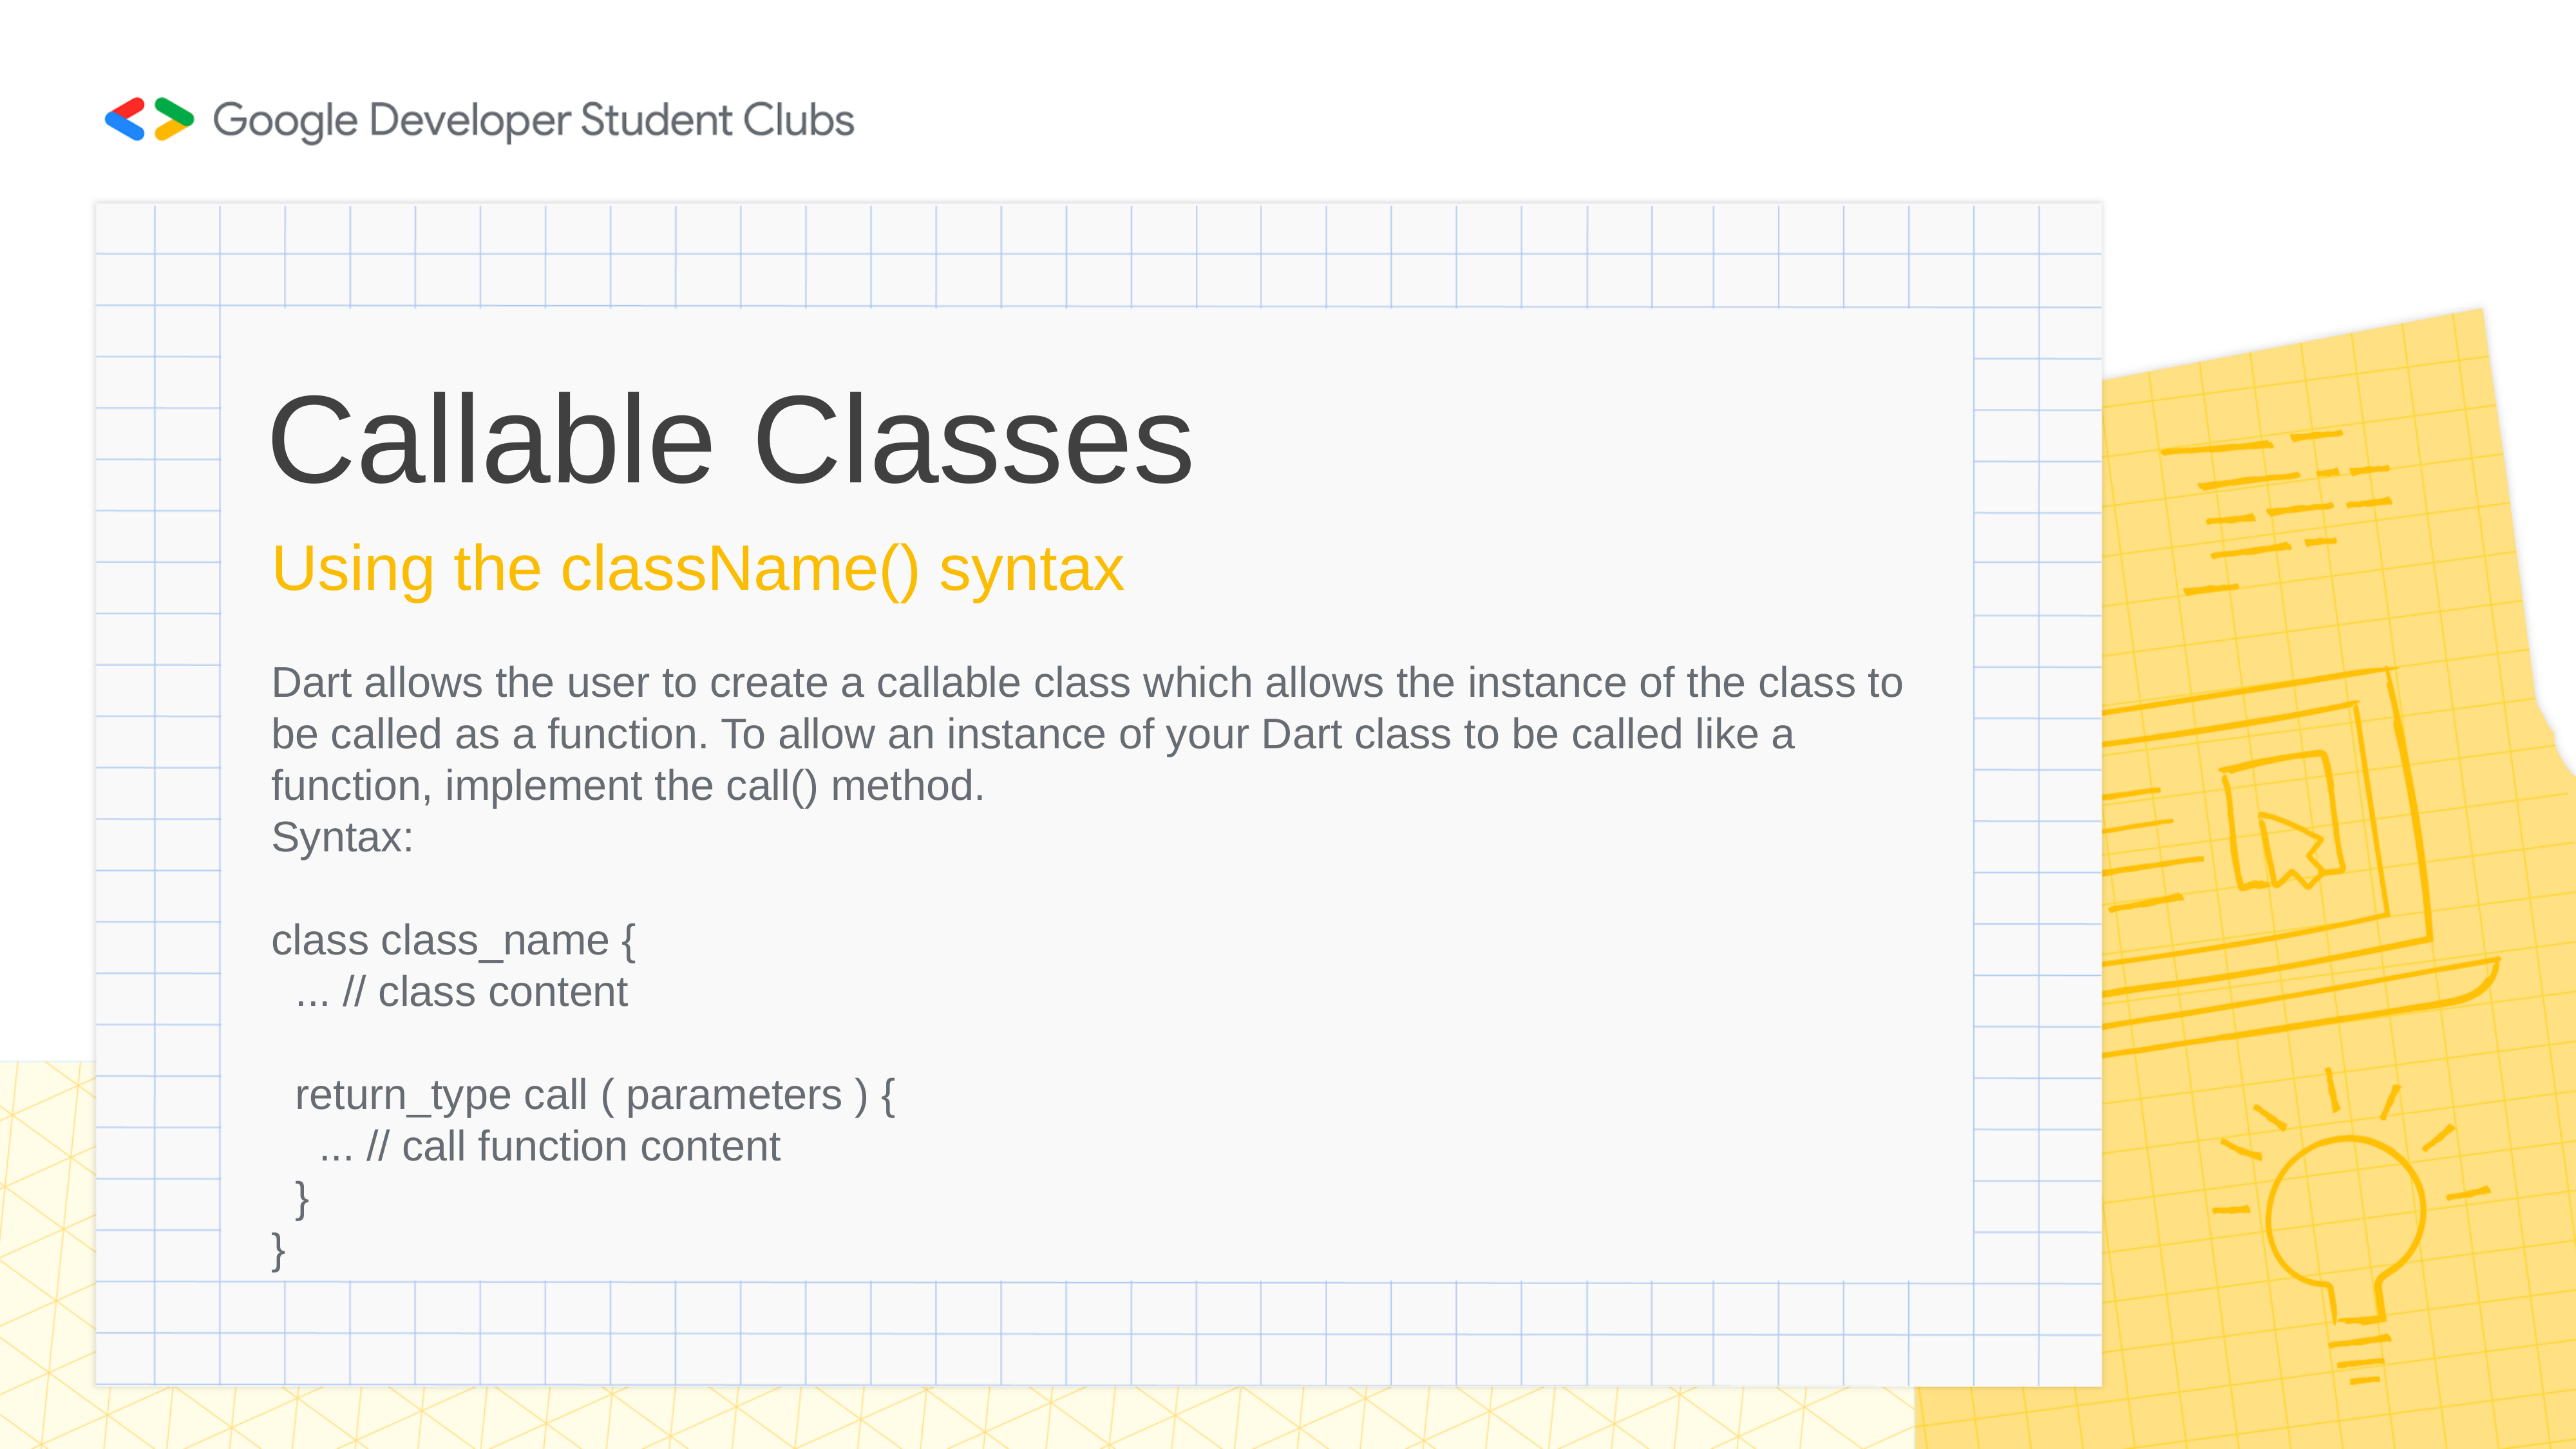

# Callable Classes
Using the className() syntax
Dart allows the user to create a callable class which allows the instance of the class to be called as a function. To allow an instance of your Dart class to be called like a function, implement the call() method.
Syntax:

class class_name {
  ... // class content

  return_type call ( parameters ) {
    ... // call function content
  }
}